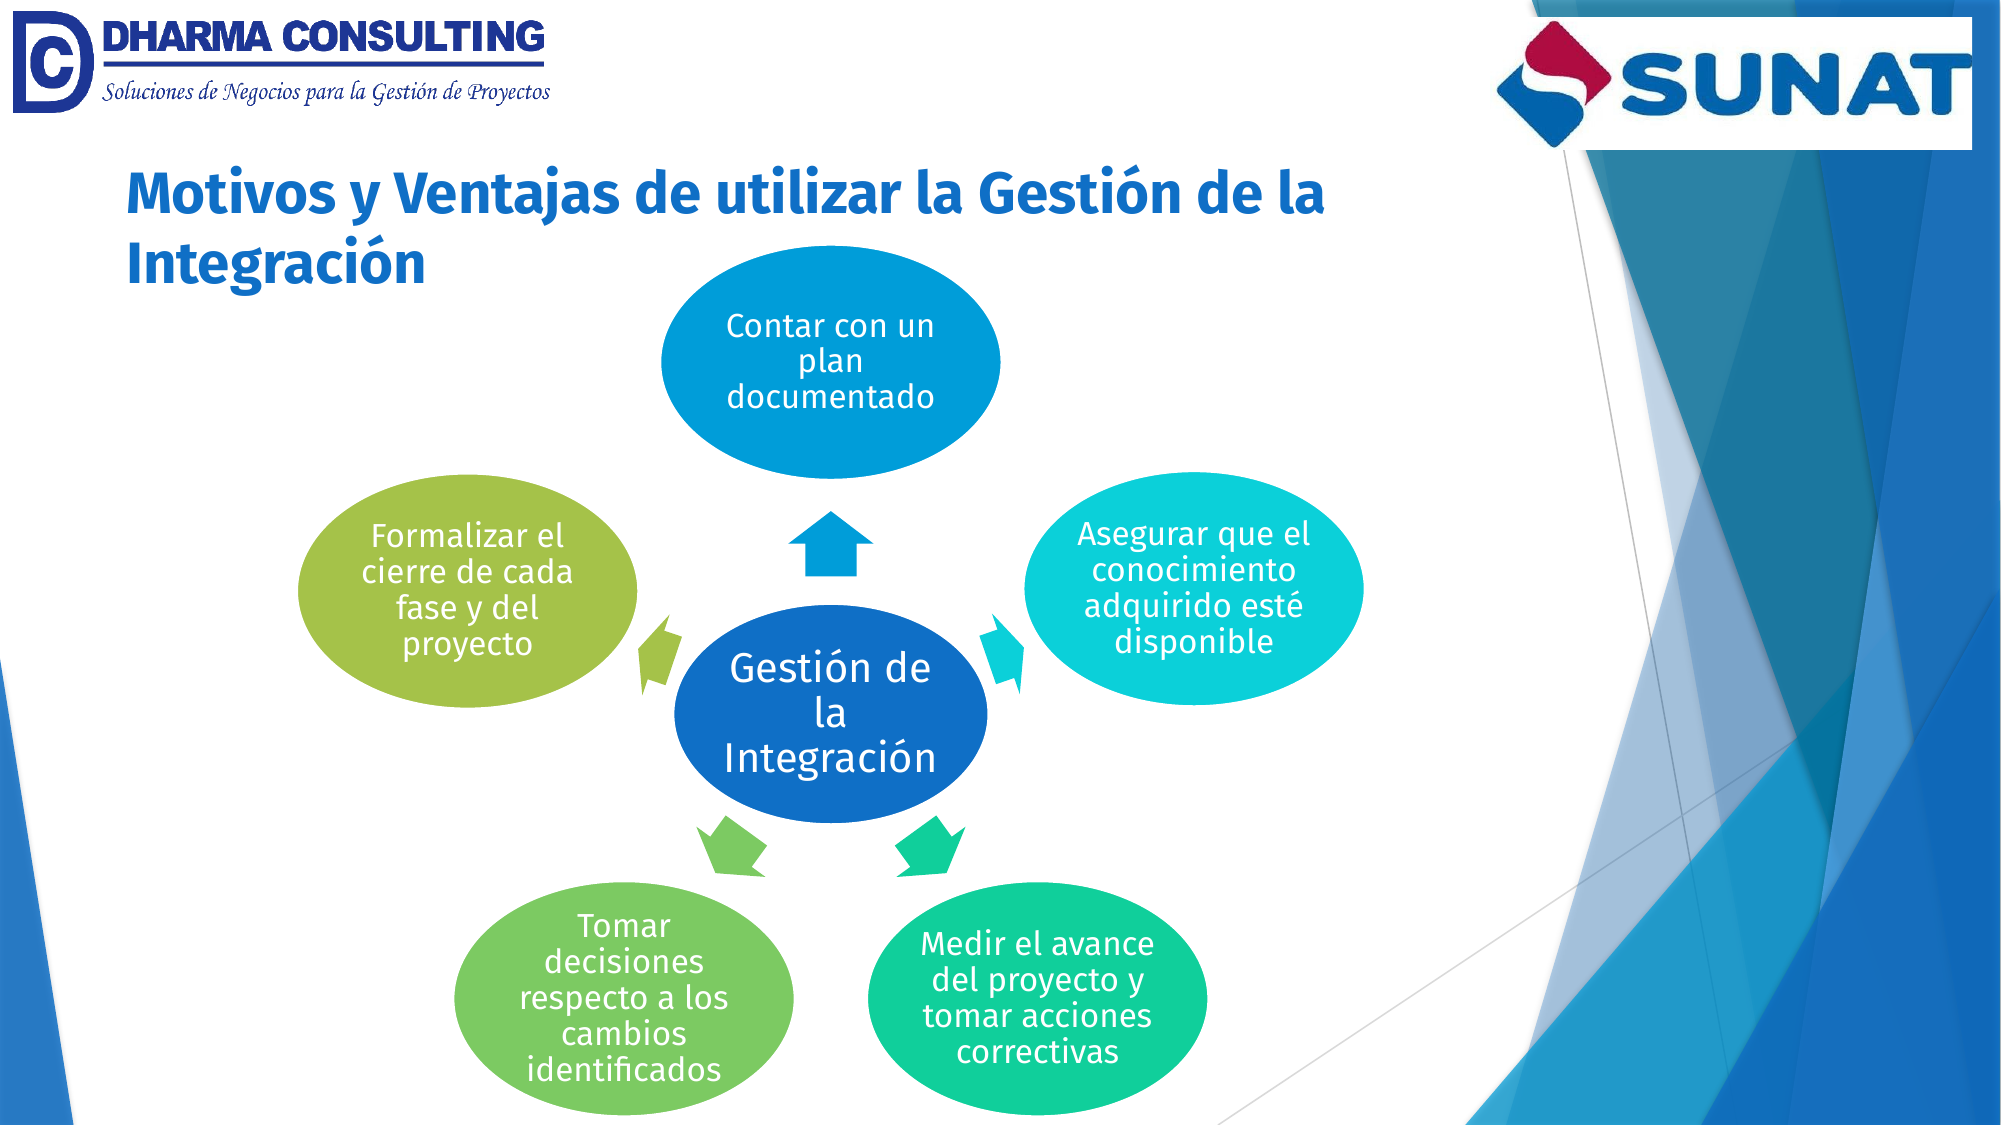

Motivos y Ventajas de utilizar la Gestión de la Integración
Gestión de la Integración

Contar con un plan documentado

Asegurar que el conocimiento adquirido esté disponible

Medir el avance del proyecto y tomar acciones correctivas

Tomar decisiones respecto a los cambios identificados

Formalizar el cierre de cada fase y del proyecto